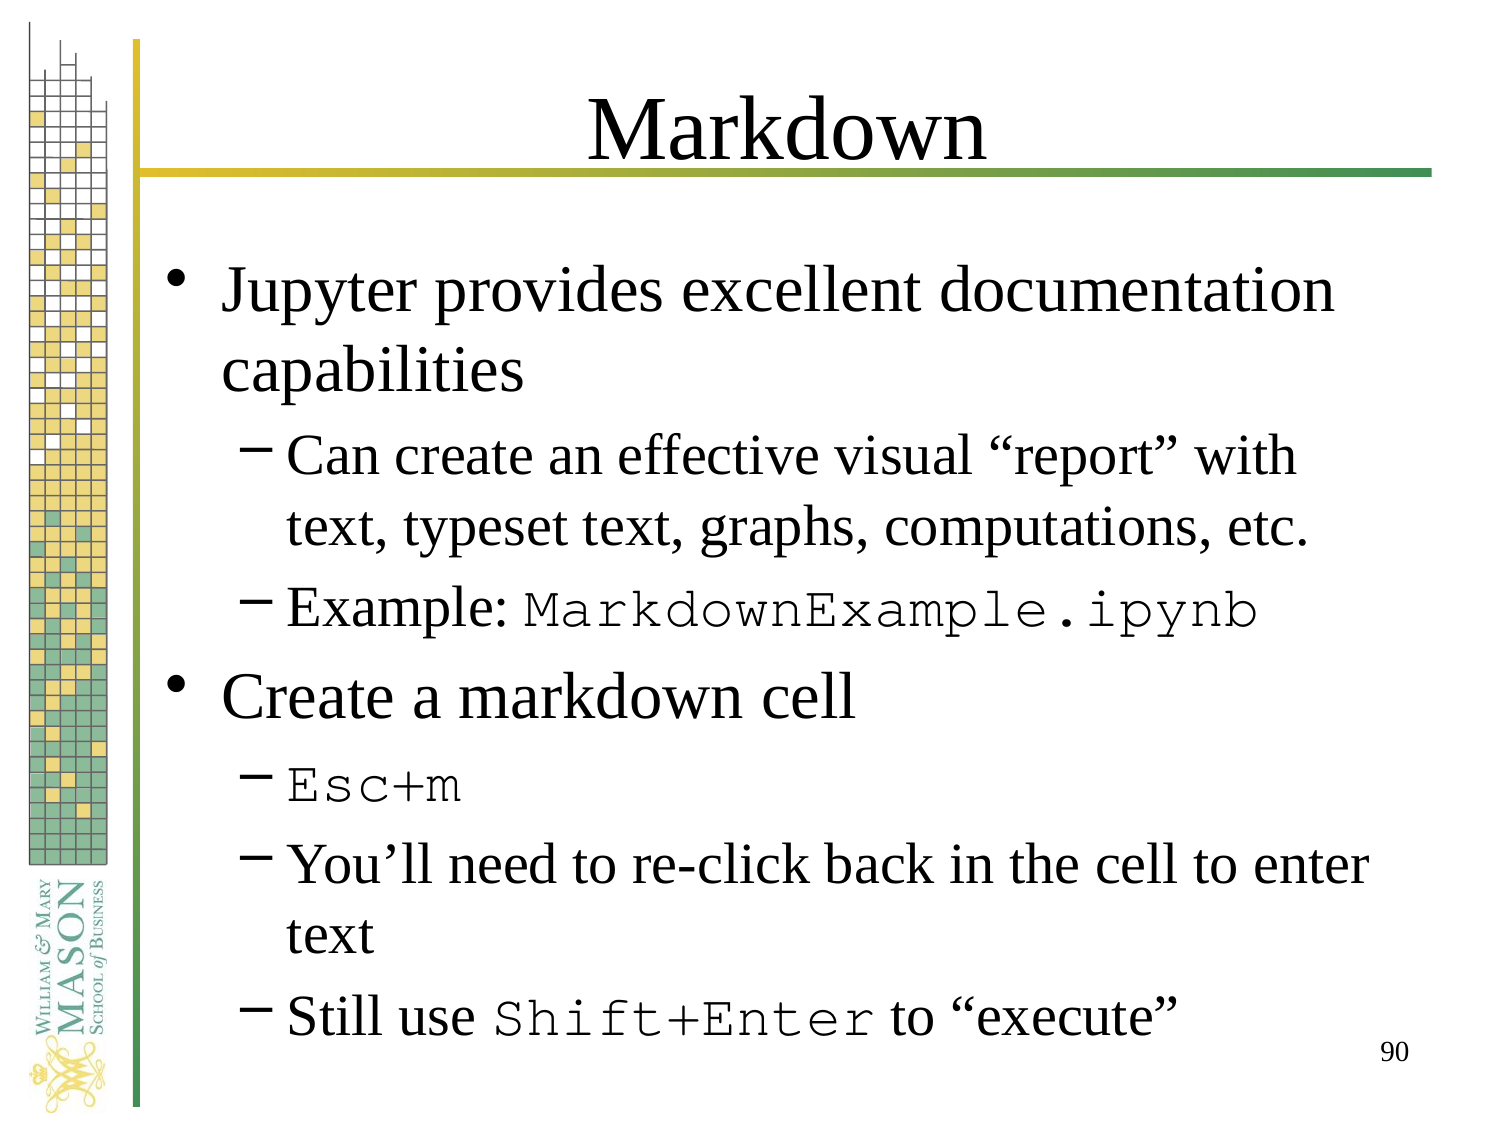

# Markdown
Jupyter provides excellent documentation capabilities
Can create an effective visual “report” with text, typeset text, graphs, computations, etc.
Example: MarkdownExample.ipynb
Create a markdown cell
Esc+m
You’ll need to re-click back in the cell to enter text
Still use Shift+Enter to “execute”
90